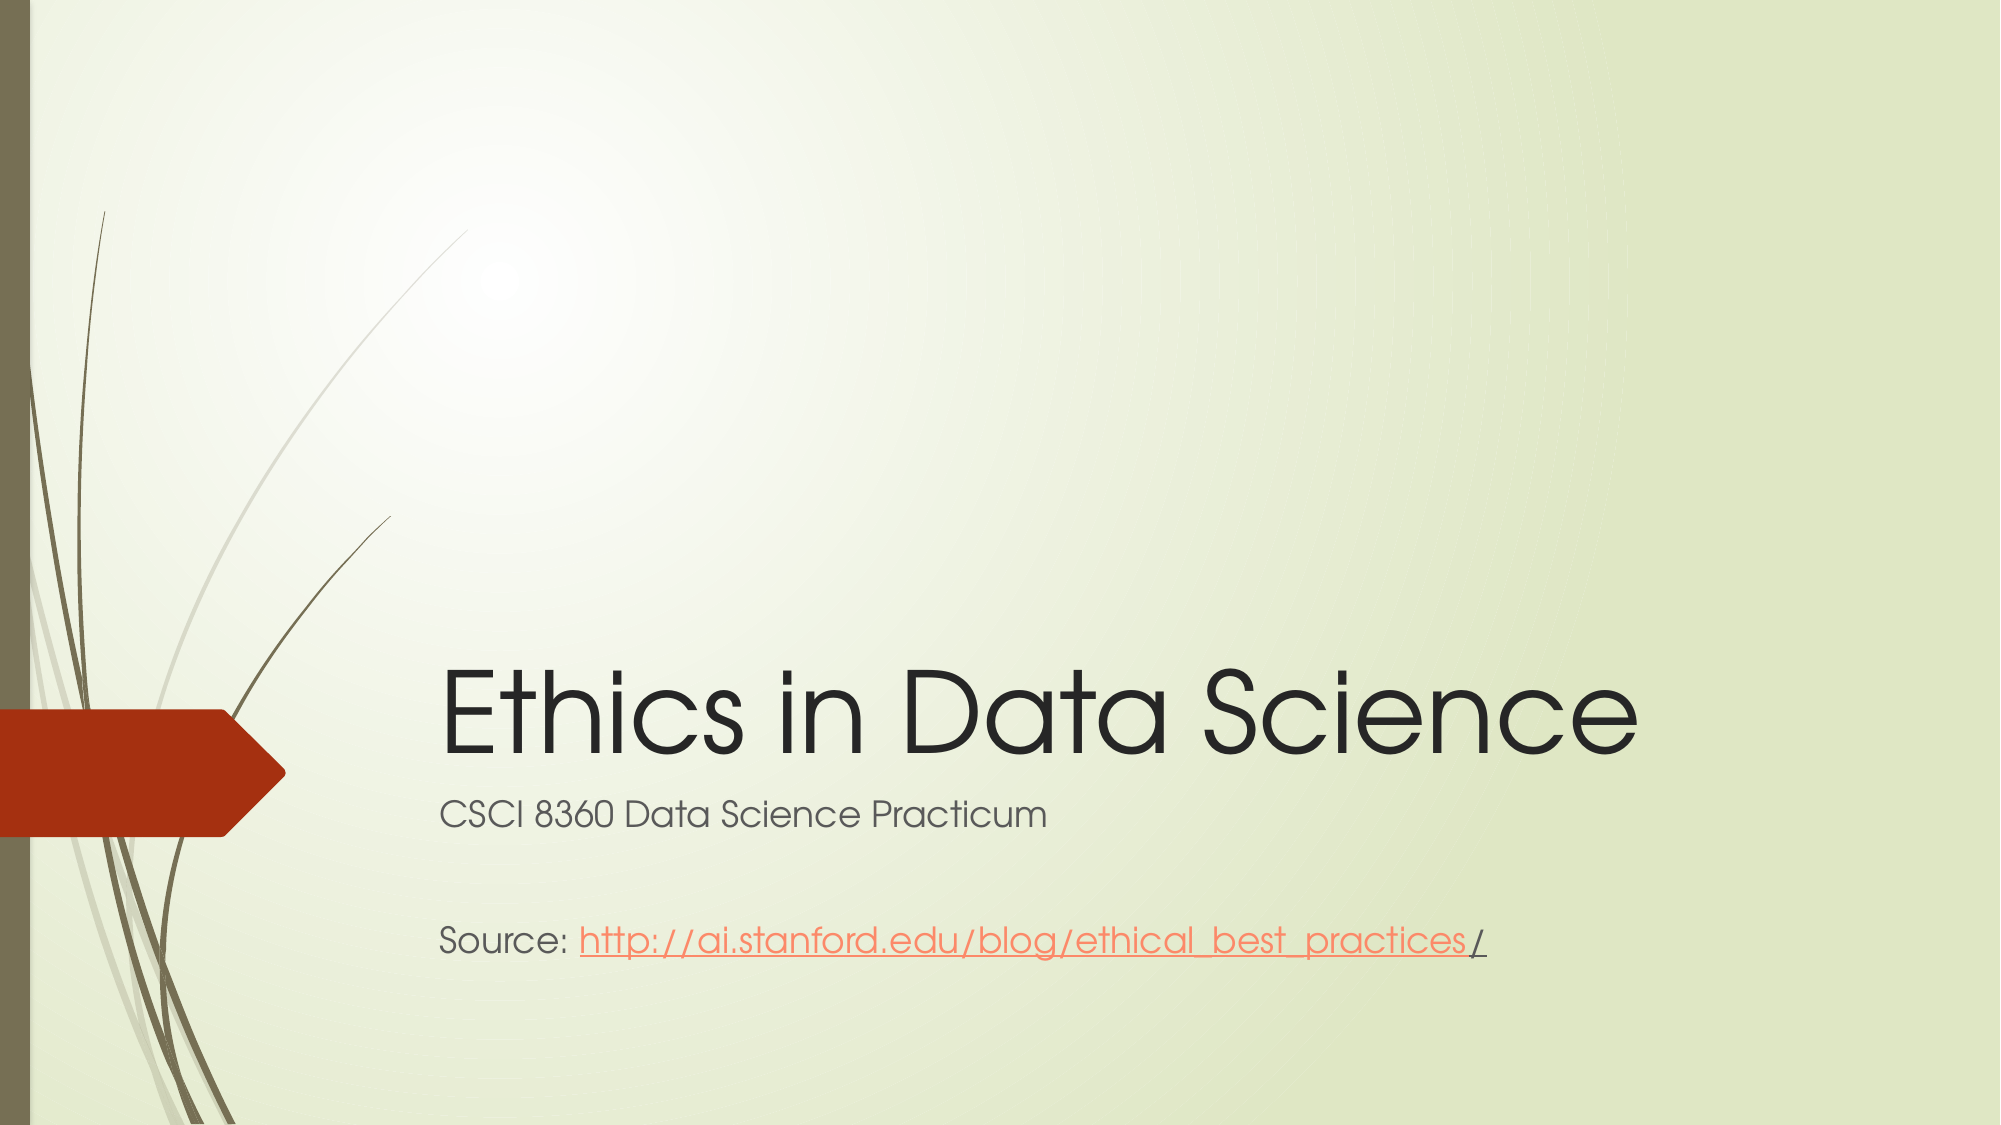

# Ethics in Data Science
CSCI 8360 Data Science Practicum

Source: http://ai.stanford.edu/blog/ethical_best_practices/